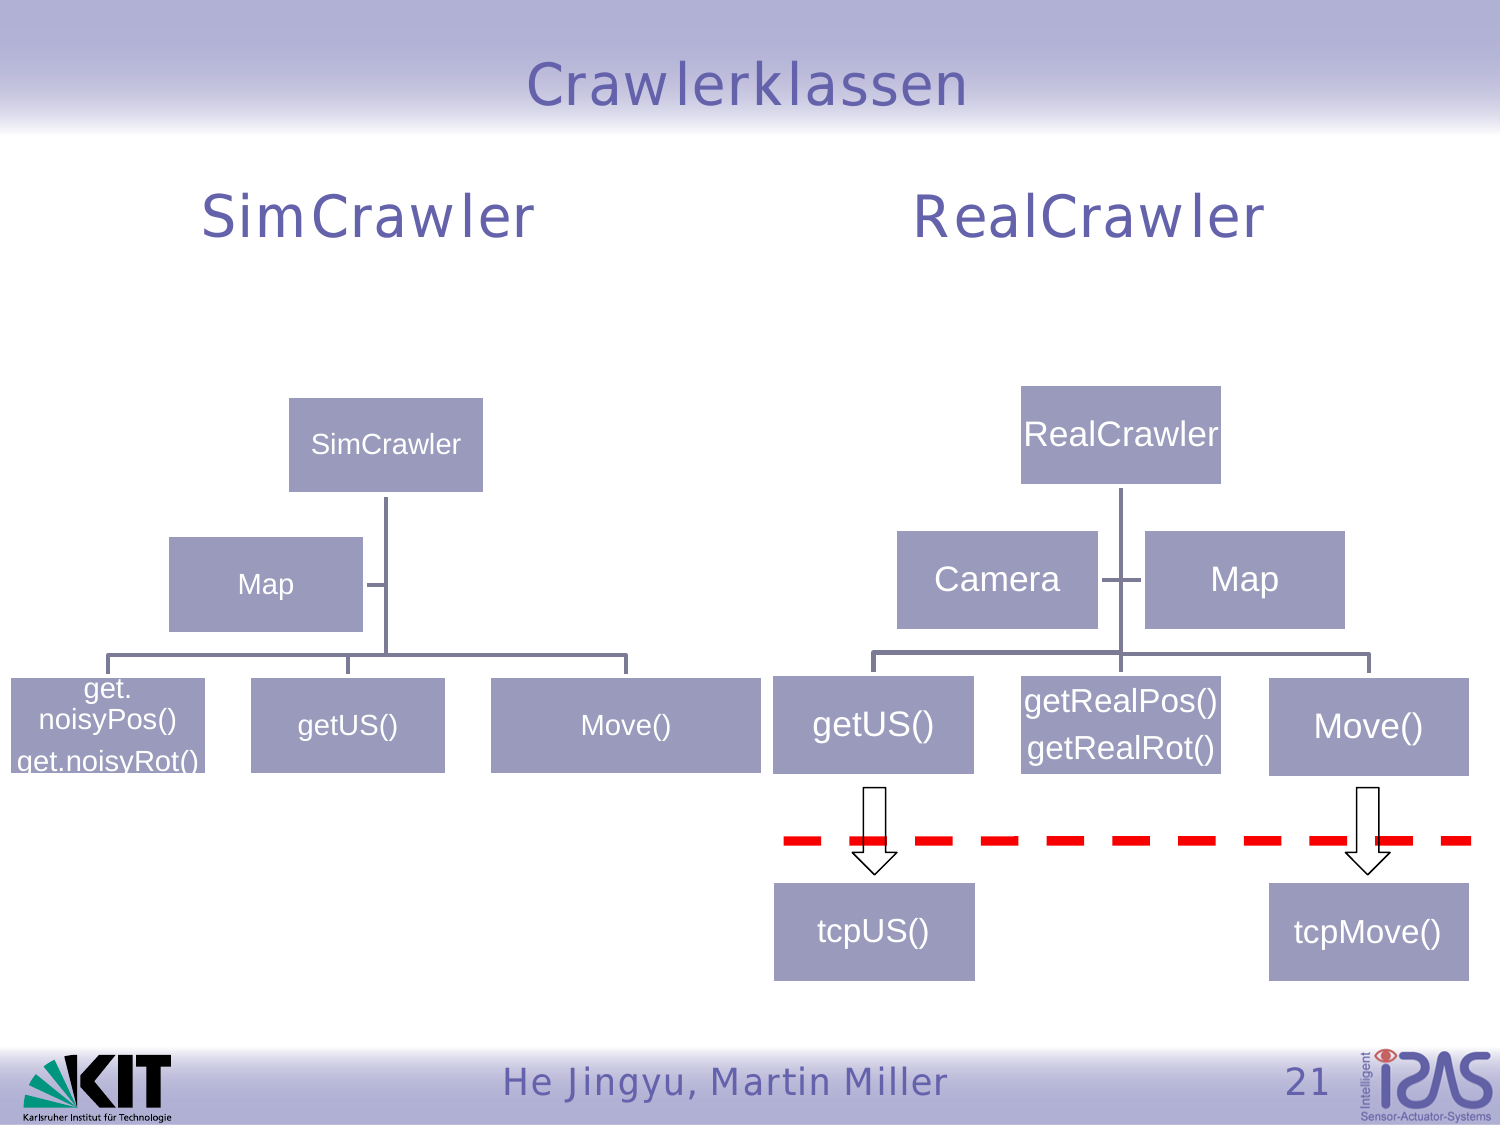

Crawlerklassen
SimCrawler
get. noisyPos()
get.noisyRot()
getUS()
Move()
Map
# SimCrawler
RealCrawler
RealCrawler
getUS()
getRealPos()
getRealRot()
Move()
Camera
Map

tcpUS()

tcpMove()

21